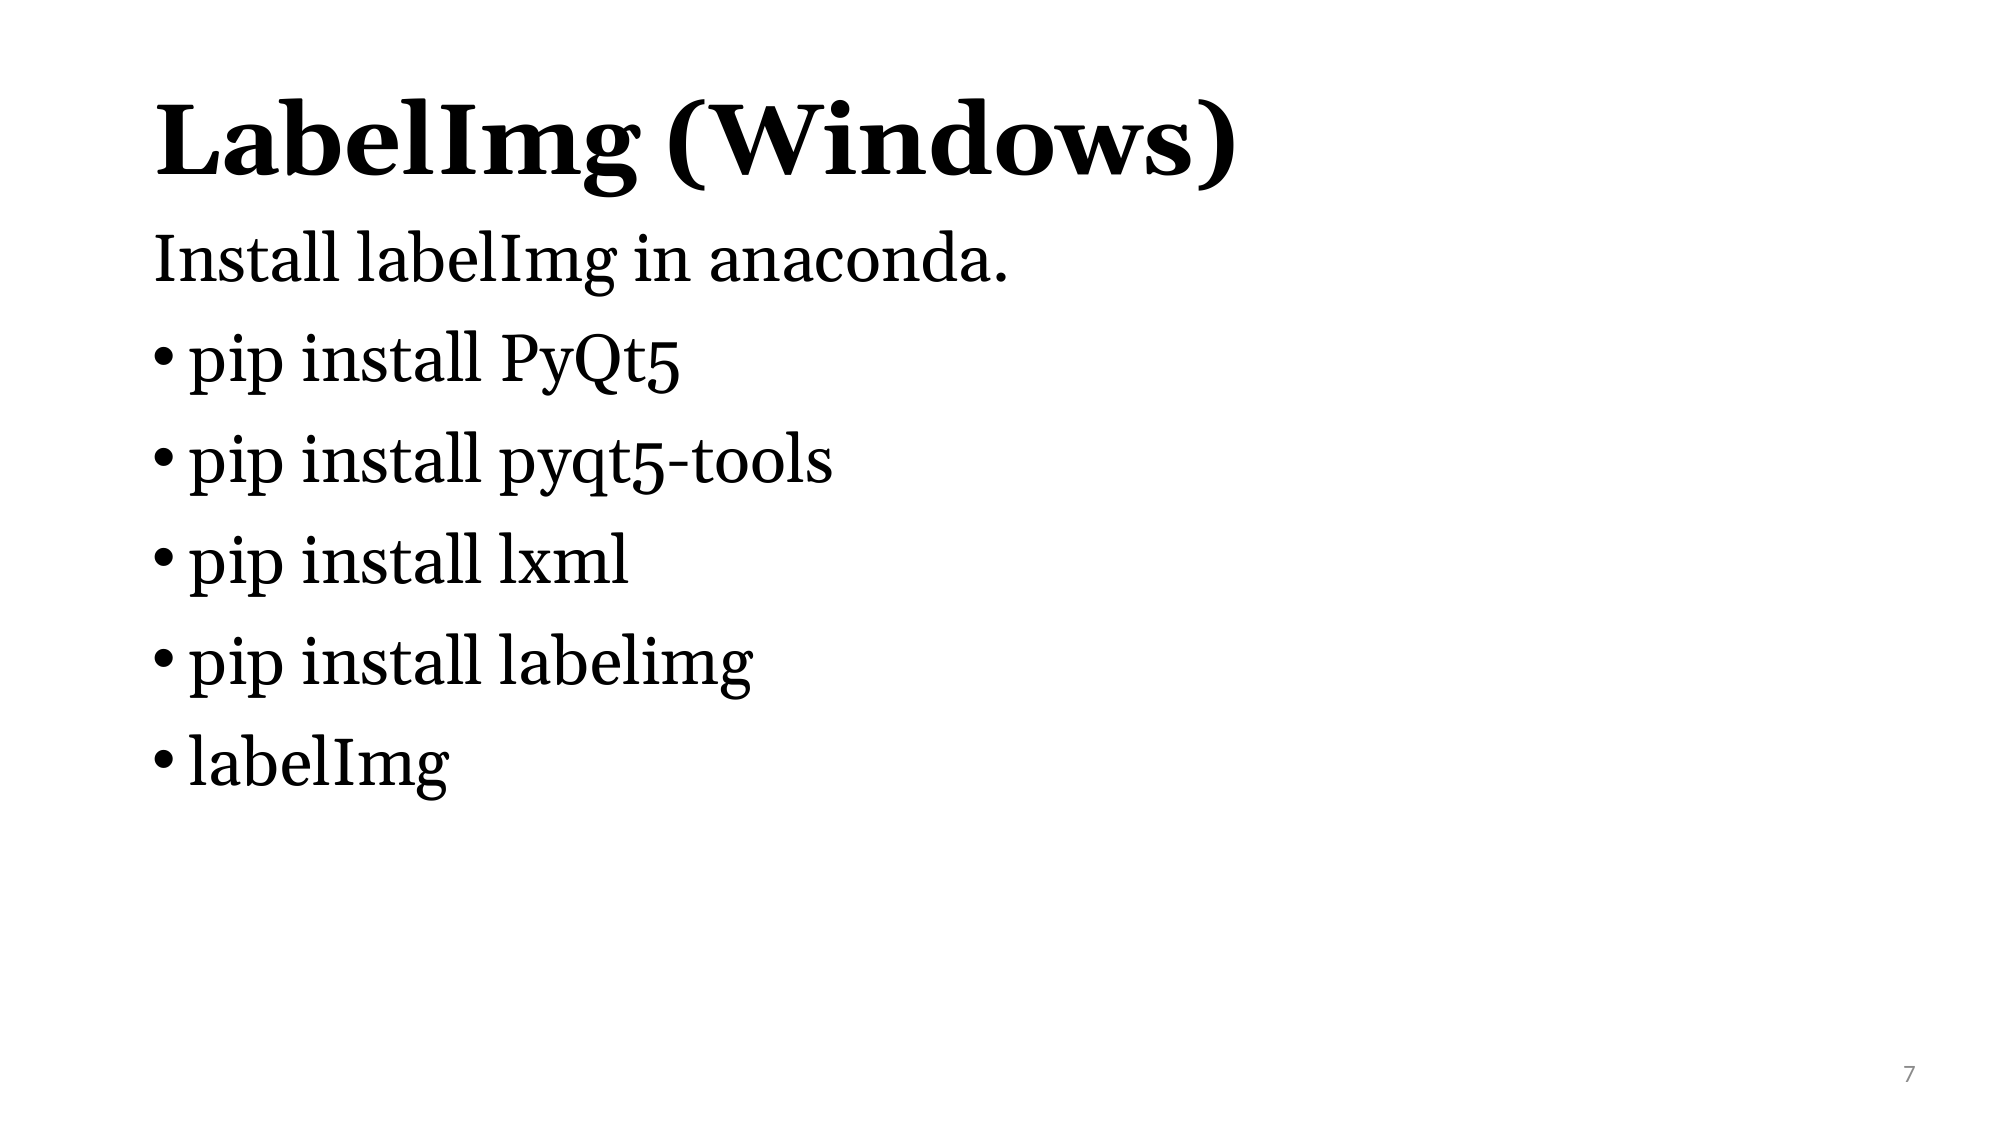

# LabelImg (Windows)
Install labelImg in anaconda.
pip install PyQt5
pip install pyqt5-tools
pip install lxml
pip install labelimg
labelImg
7